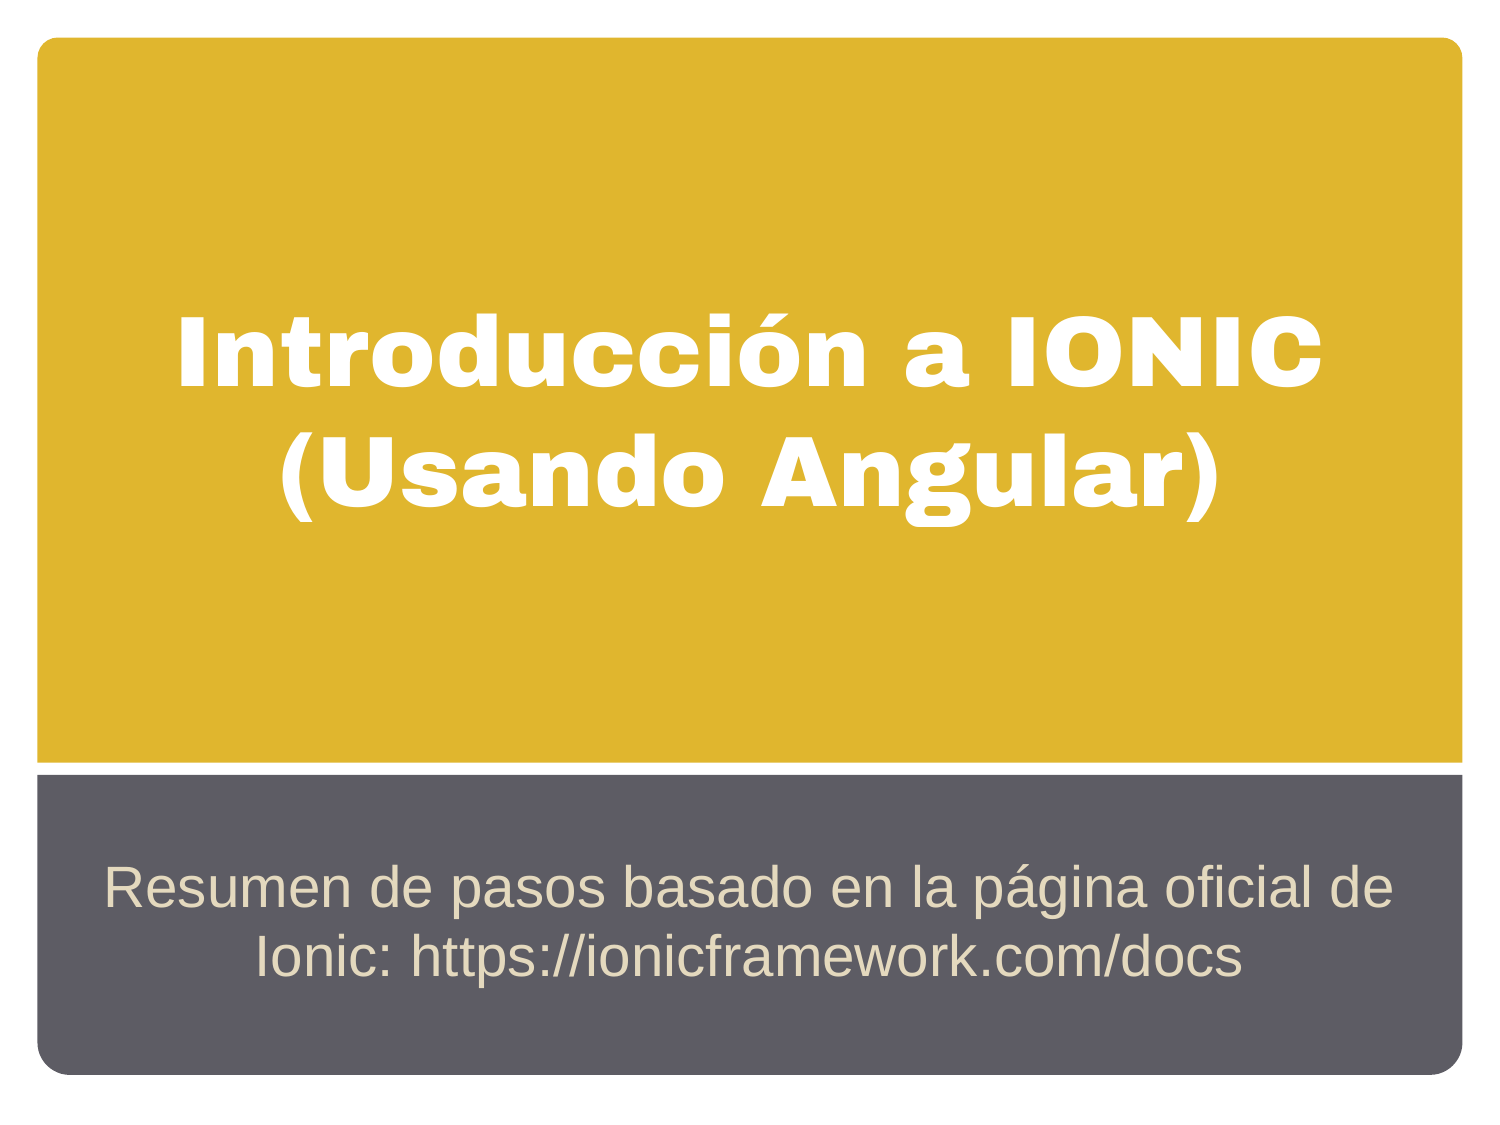

# Introducción a IONIC (Usando Angular)
Resumen de pasos basado en la página oficial de Ionic: https://ionicframework.com/docs